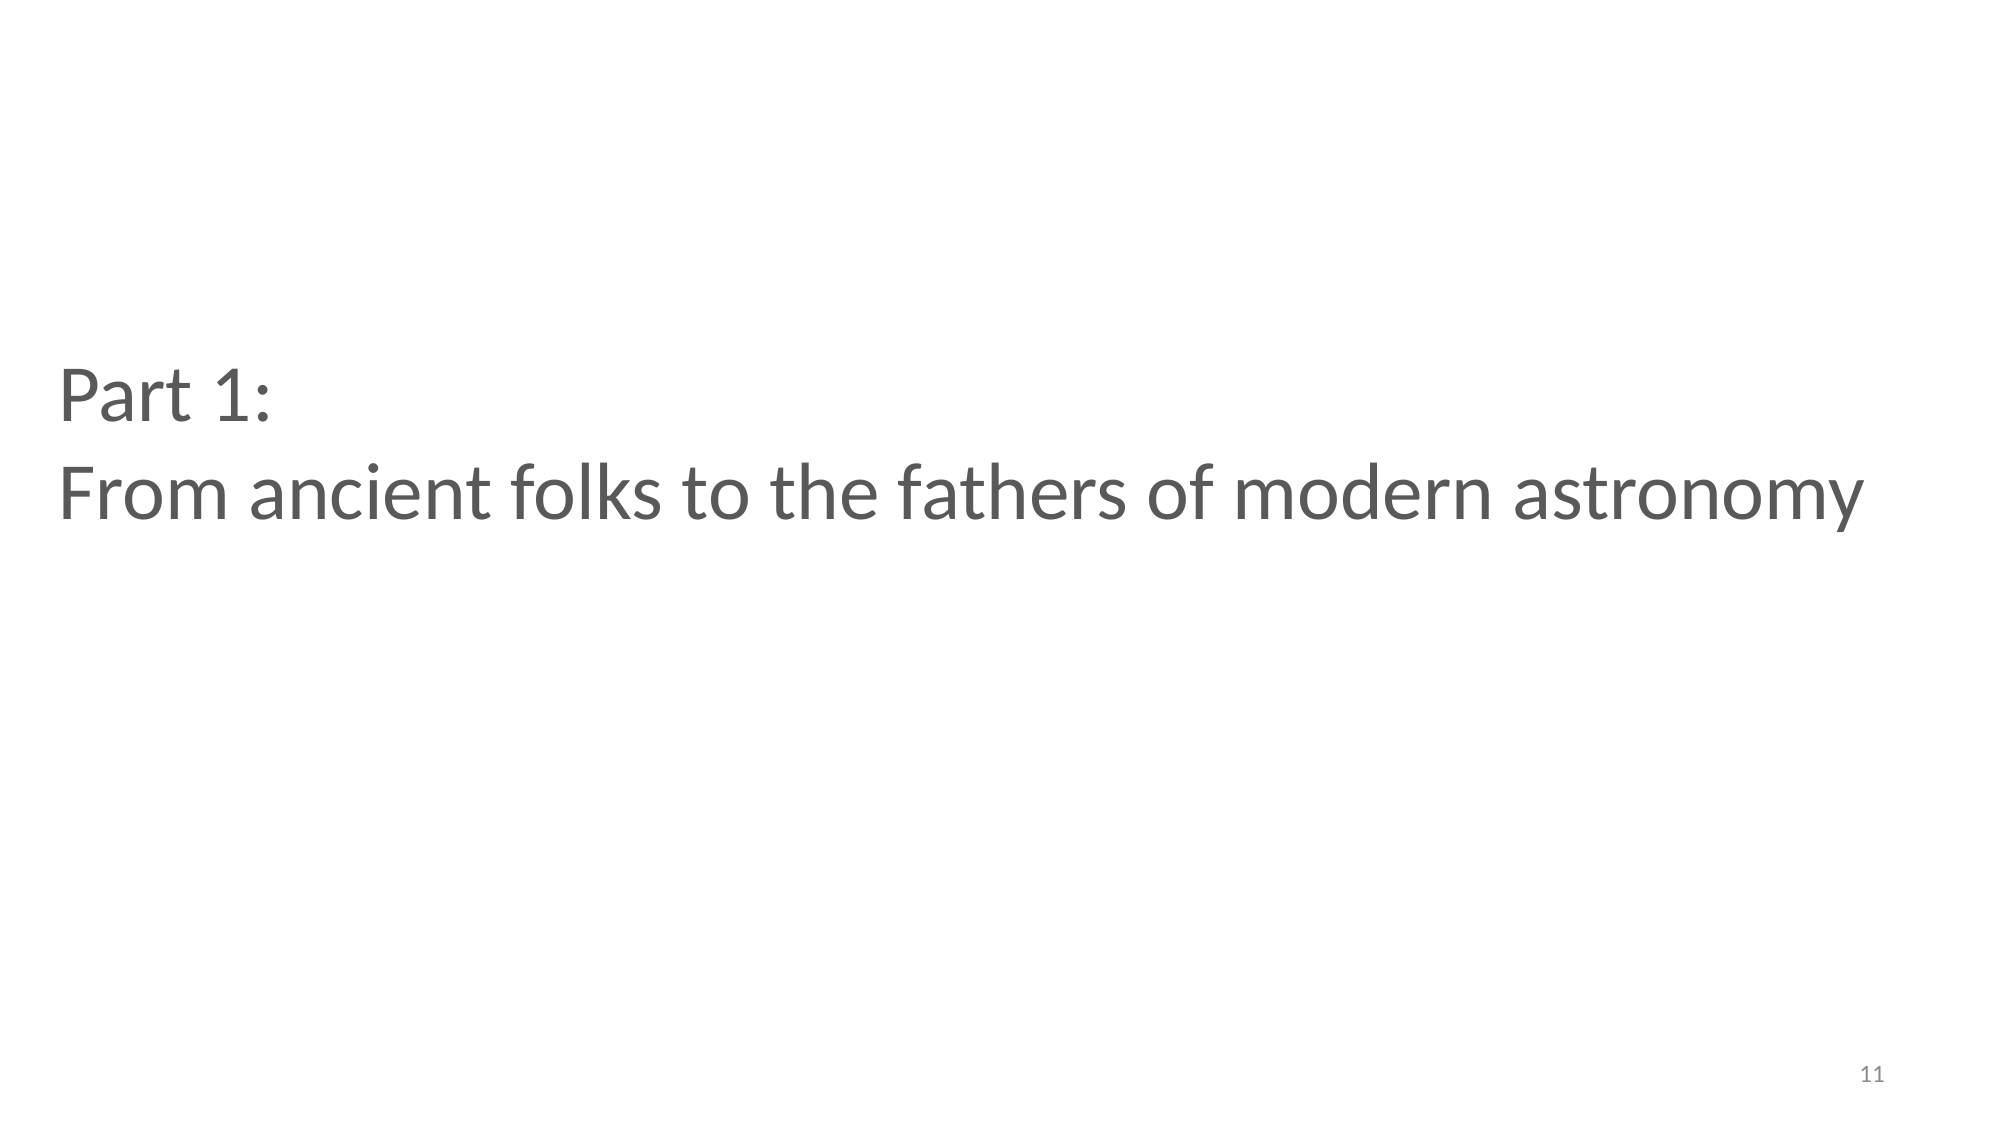

Part 1:
From ancient folks to the fathers of modern astronomy
11